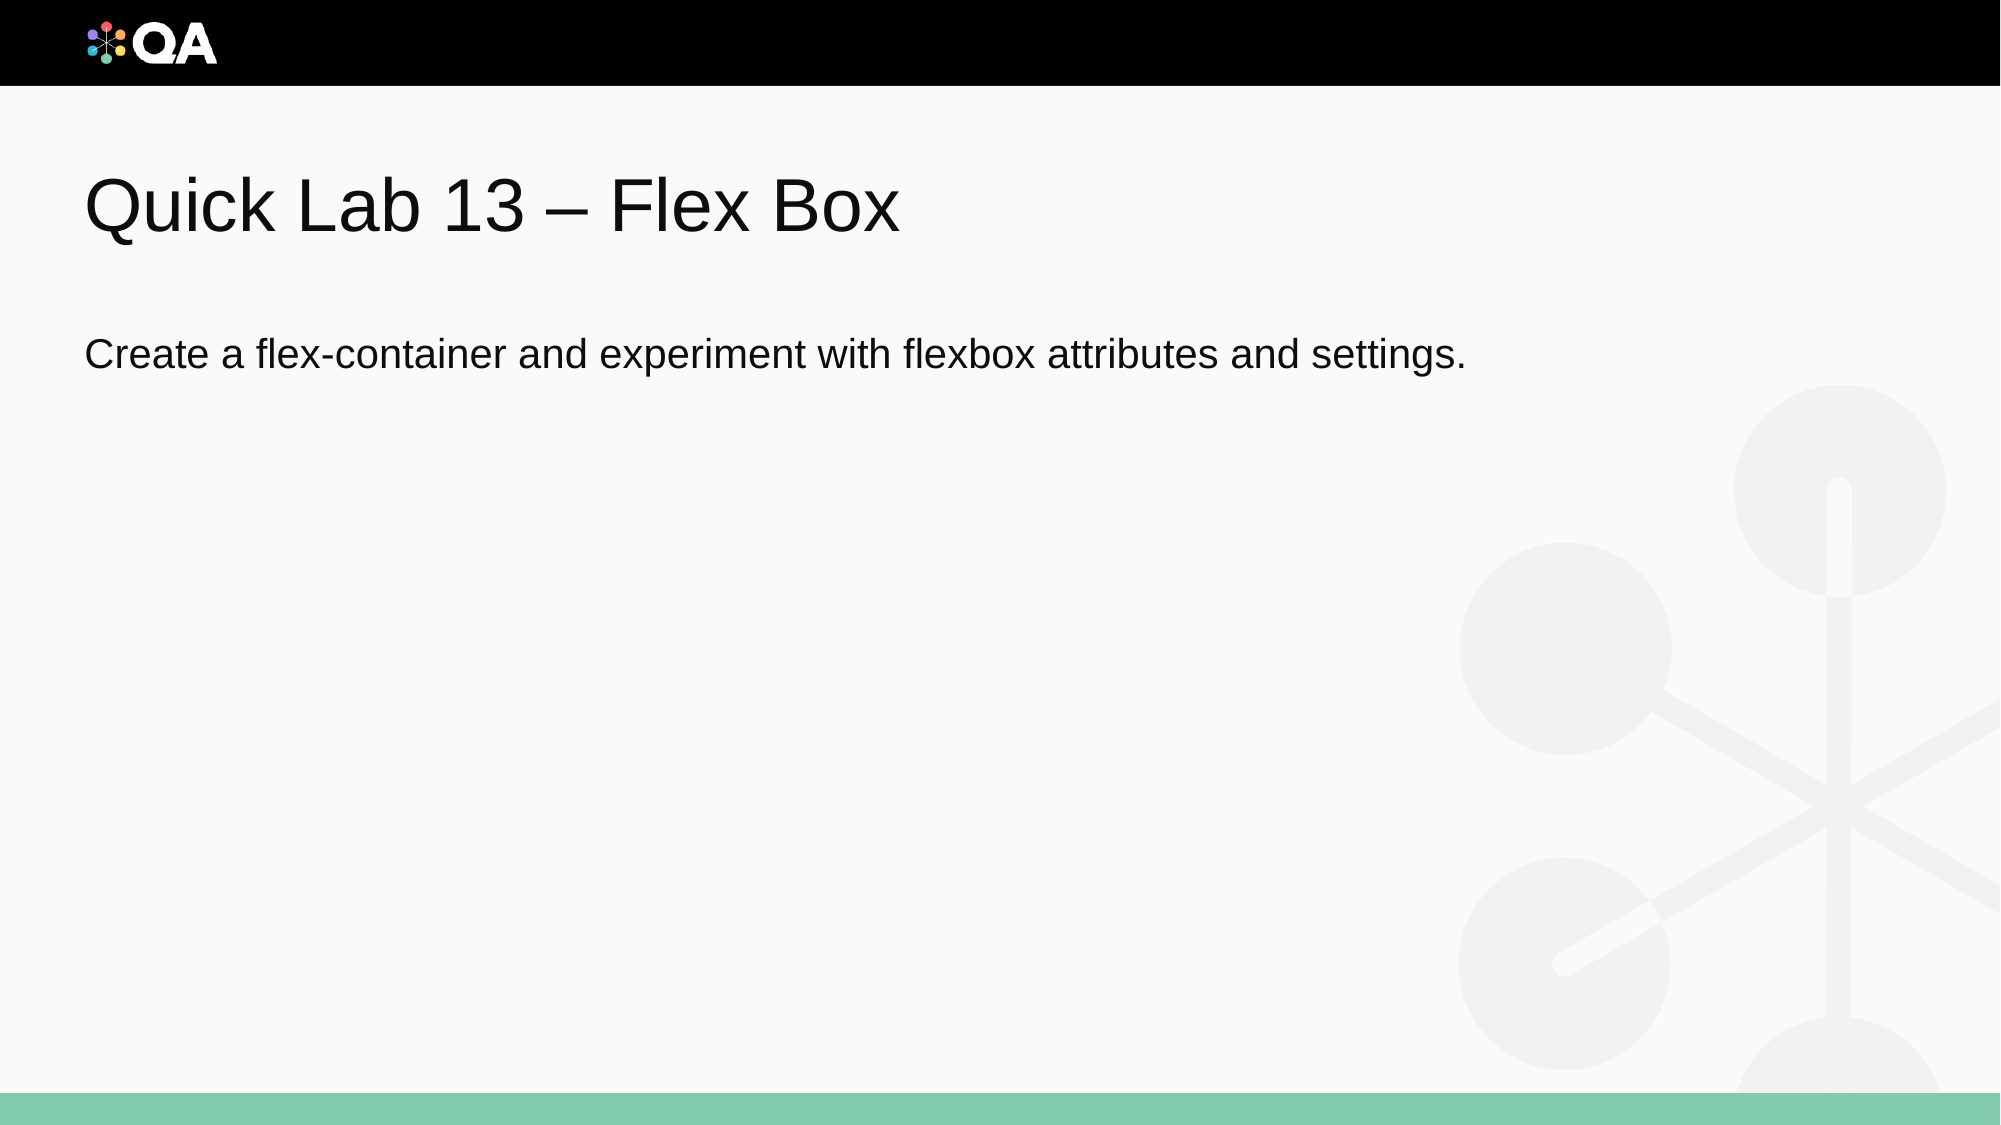

# Quick Lab 13 – Flex Box
Create a flex-container and experiment with flexbox attributes and settings.